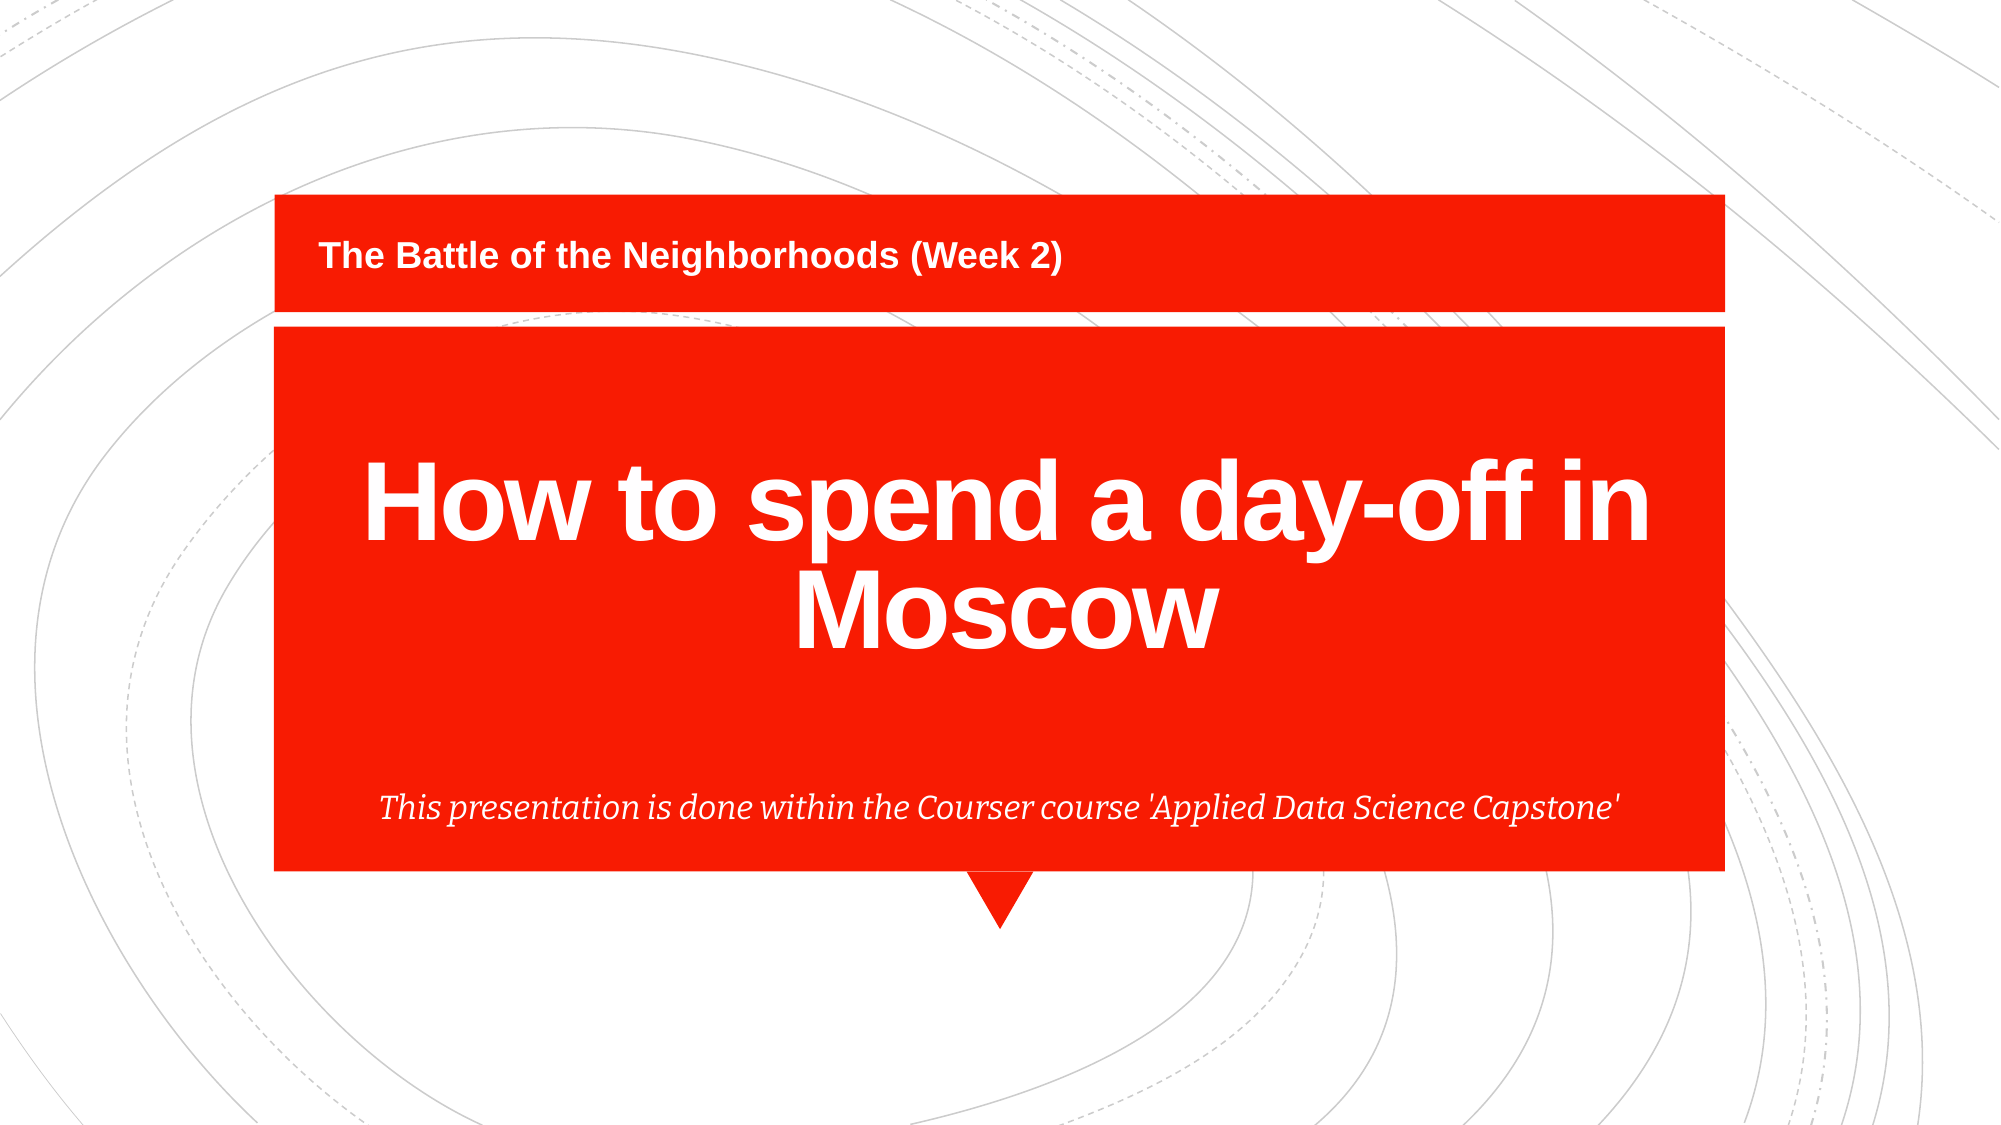

The Battle of the Neighborhoods (Week 2)
# How to spend a day-off in Moscow
This presentation is done within the Courser course 'Applied Data Science Capstone'